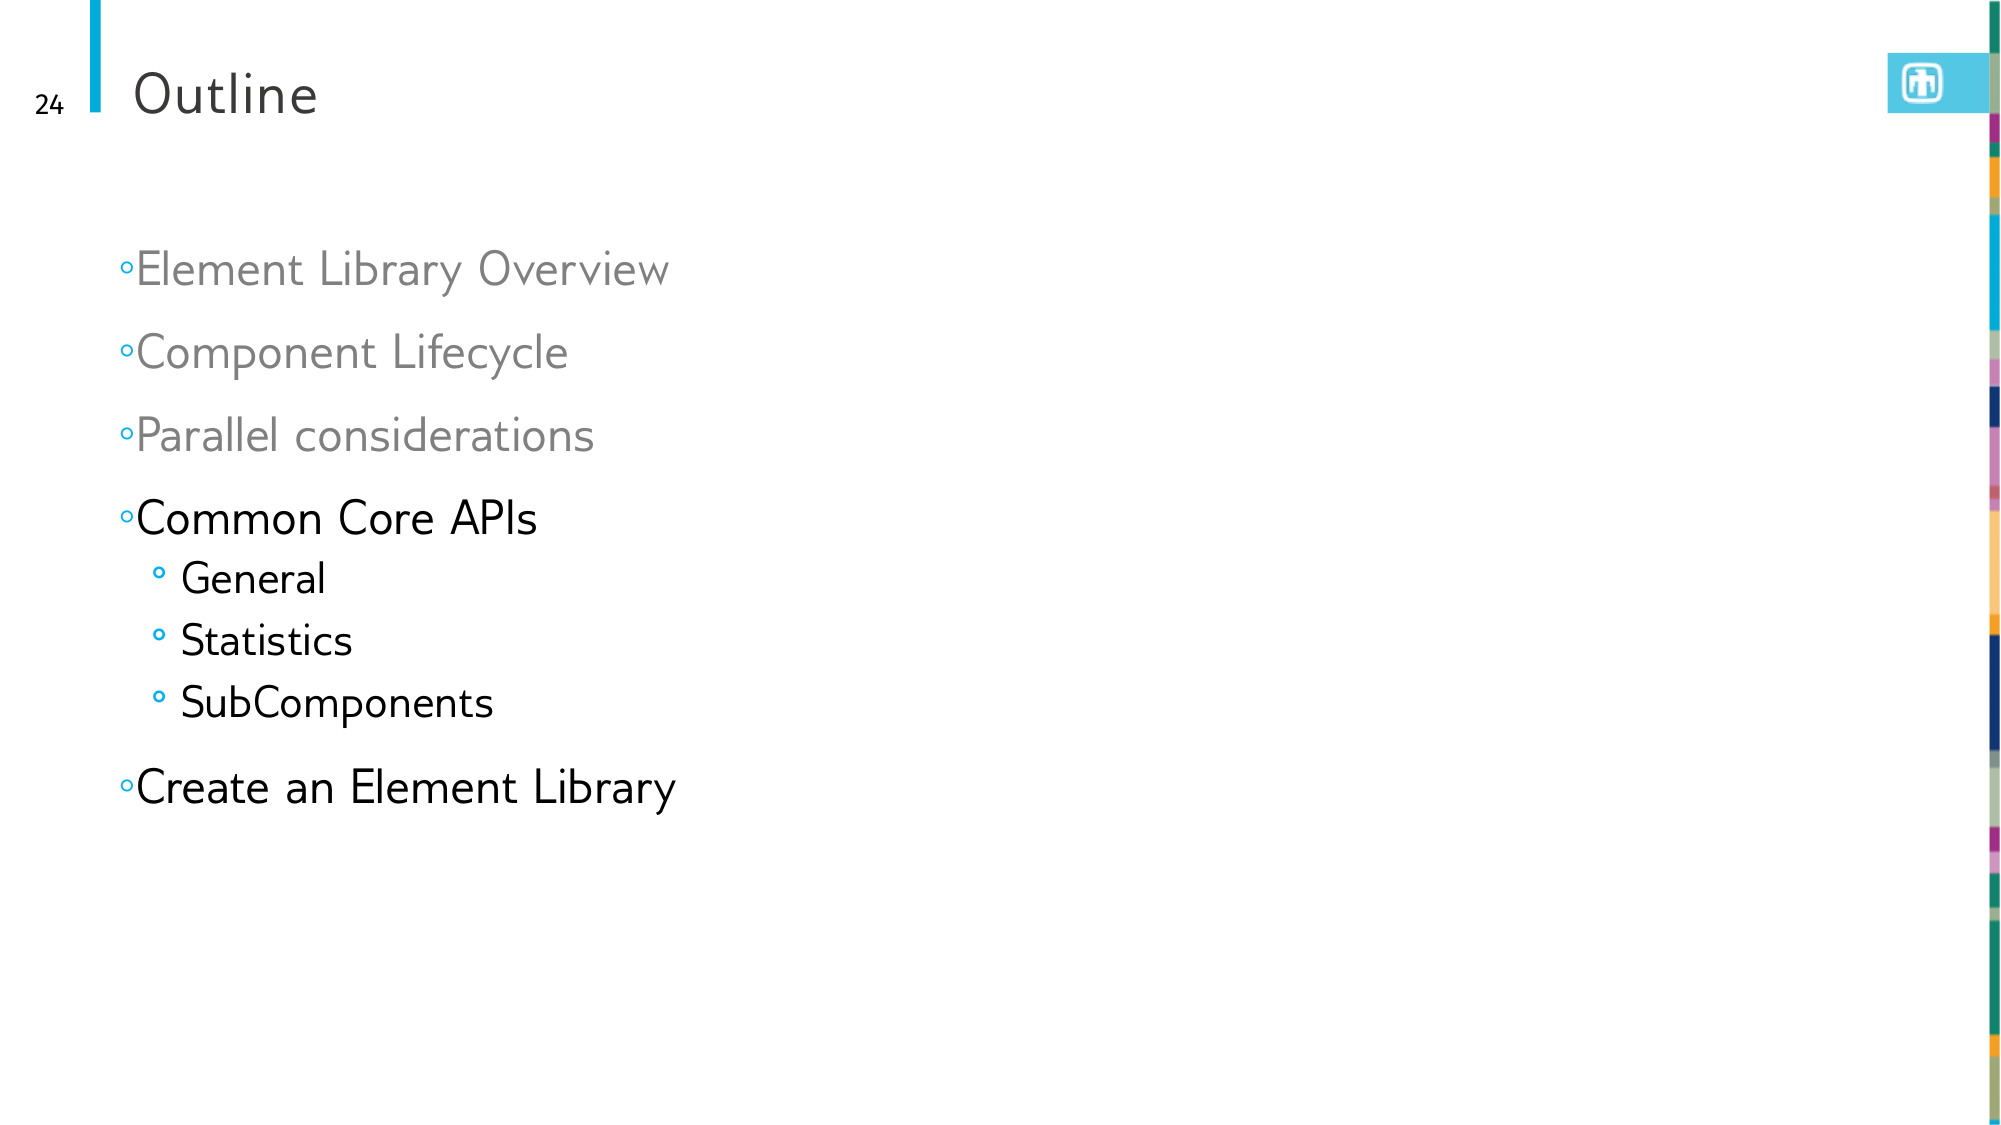

# Outline
24
Element Library Overview
Component Lifecycle
Parallel considerations
Common Core APIs
General
Statistics
SubComponents
Create an Element Library